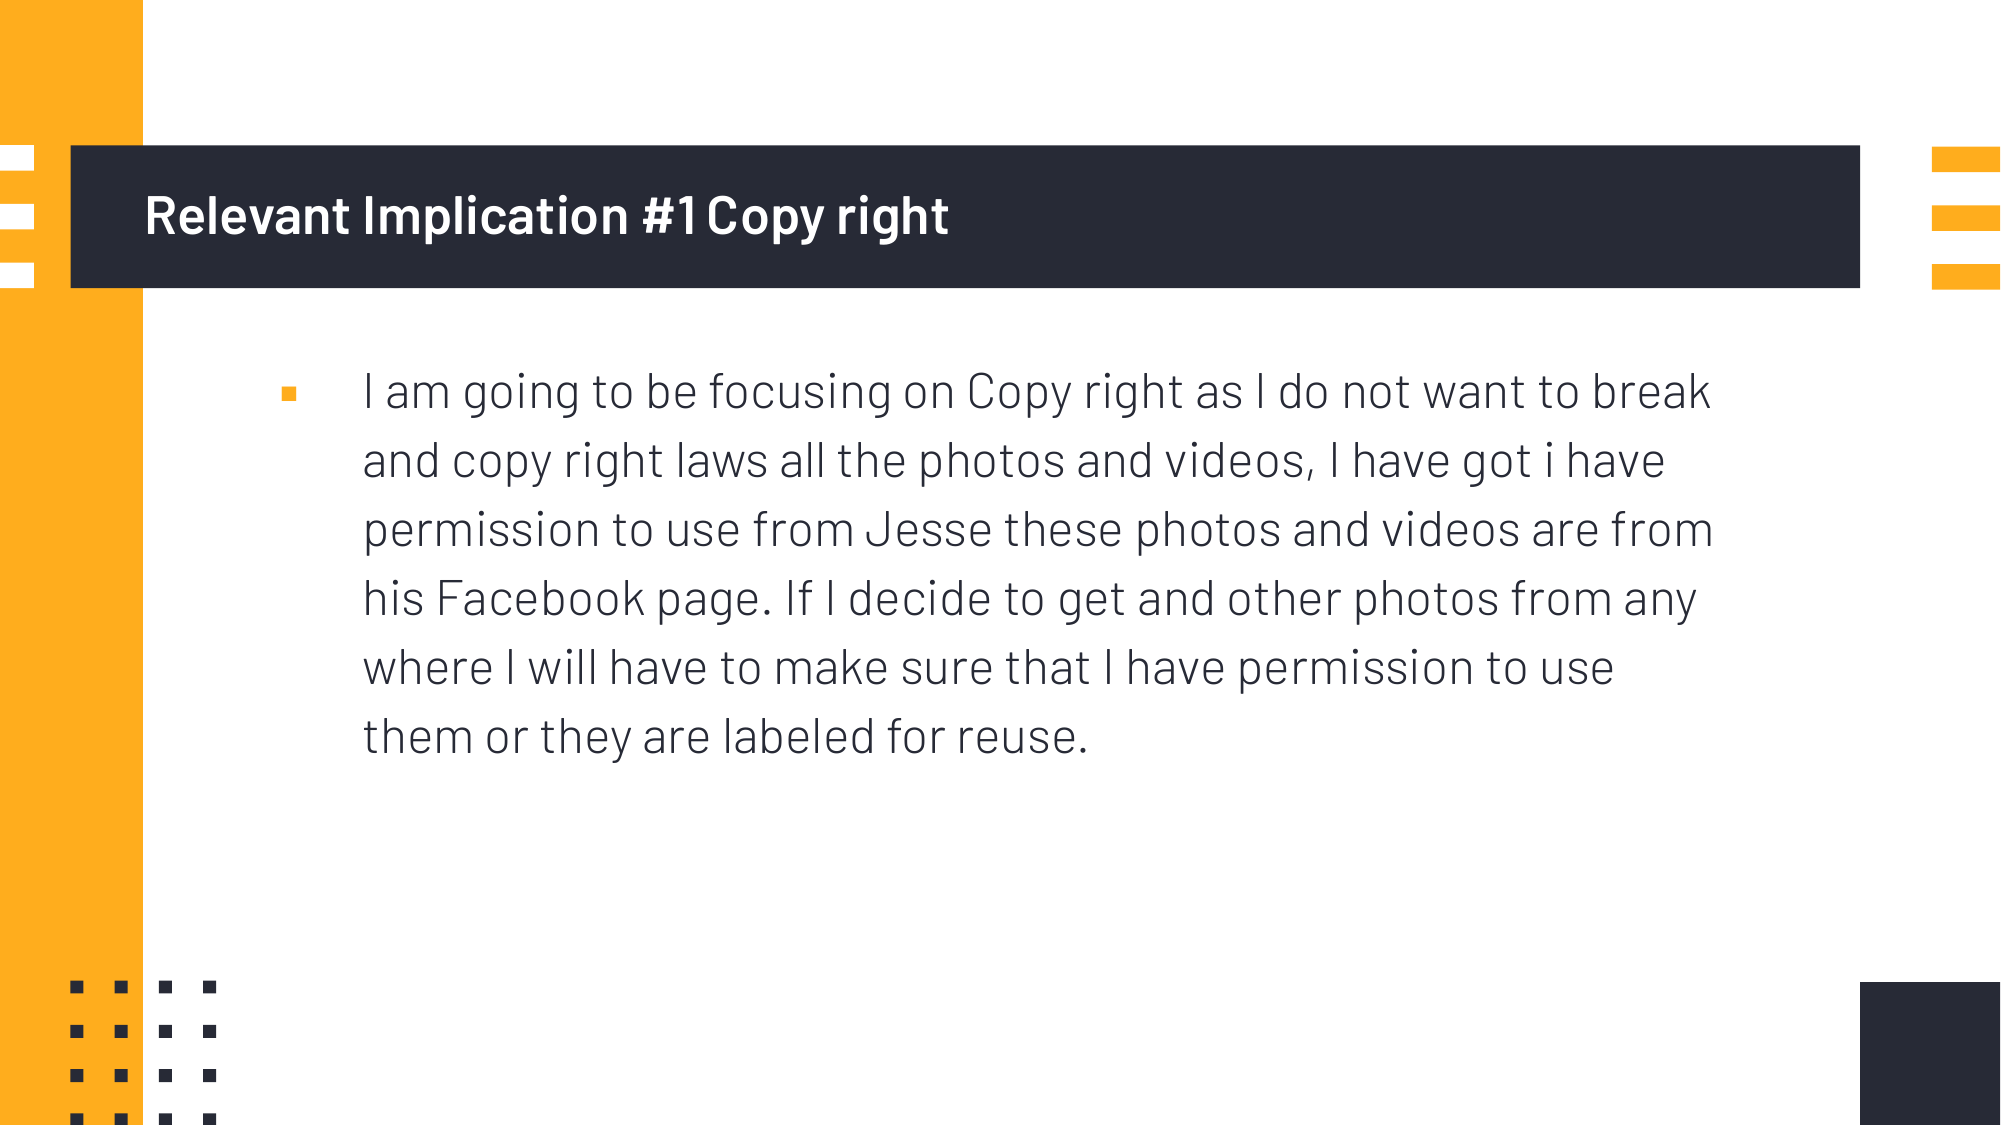

# Relevant Implication #1 Copy right
I am going to be focusing on Copy right as I do not want to break and copy right laws all the photos and videos, I have got i have permission to use from Jesse these photos and videos are from his Facebook page. If I decide to get and other photos from any where I will have to make sure that I have permission to use them or they are labeled for reuse.